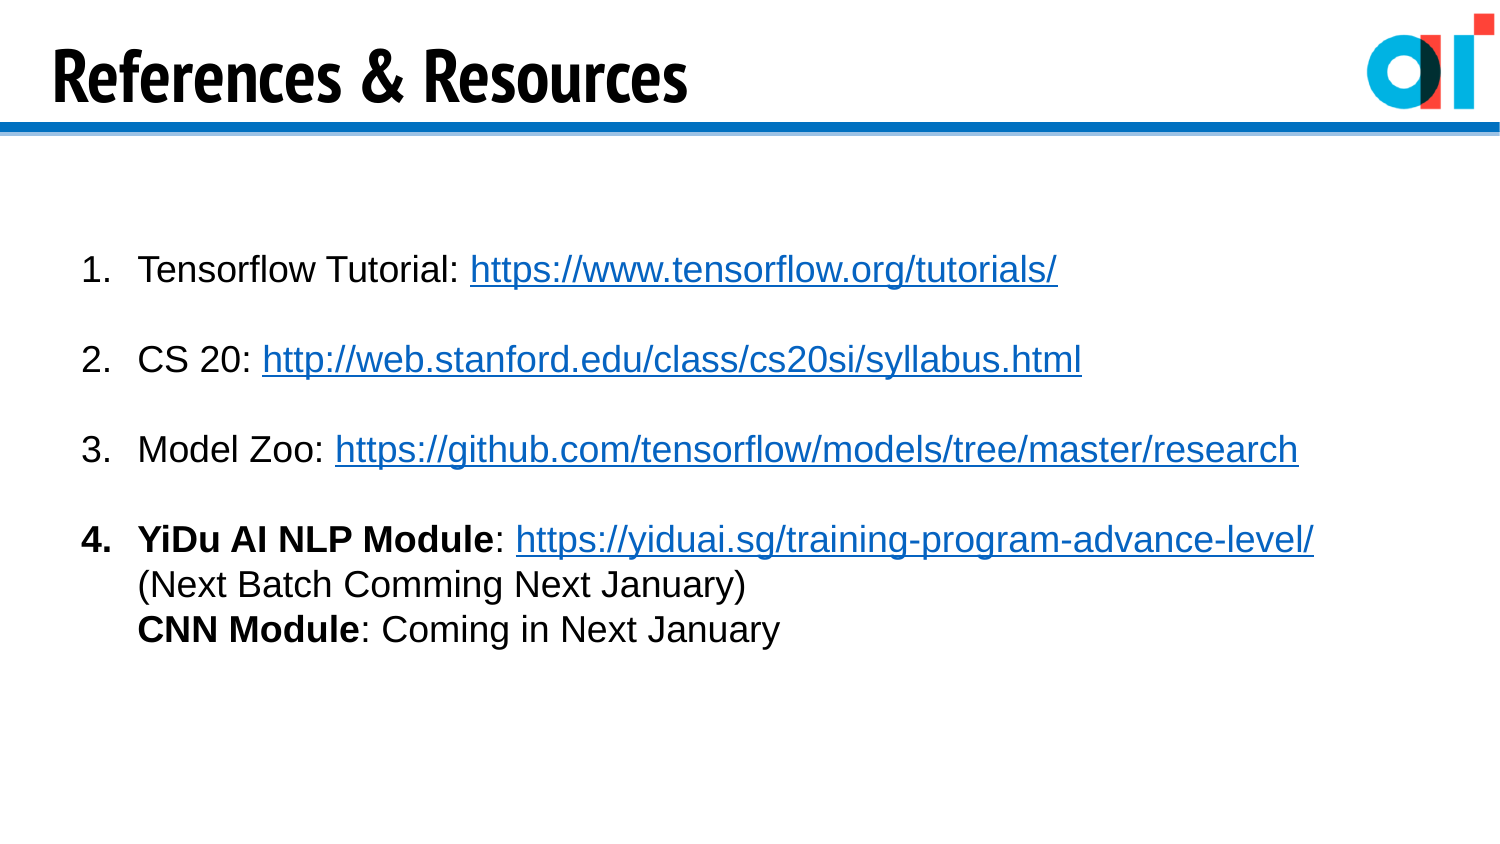

# References & Resources

Tensorflow Tutorial: https://www.tensorflow.org/tutorials/
CS 20: http://web.stanford.edu/class/cs20si/syllabus.html
Model Zoo: https://github.com/tensorflow/models/tree/master/research
YiDu AI NLP Module: https://yiduai.sg/training-program-advance-level/
(Next Batch Comming Next January)
CNN Module: Coming in Next January